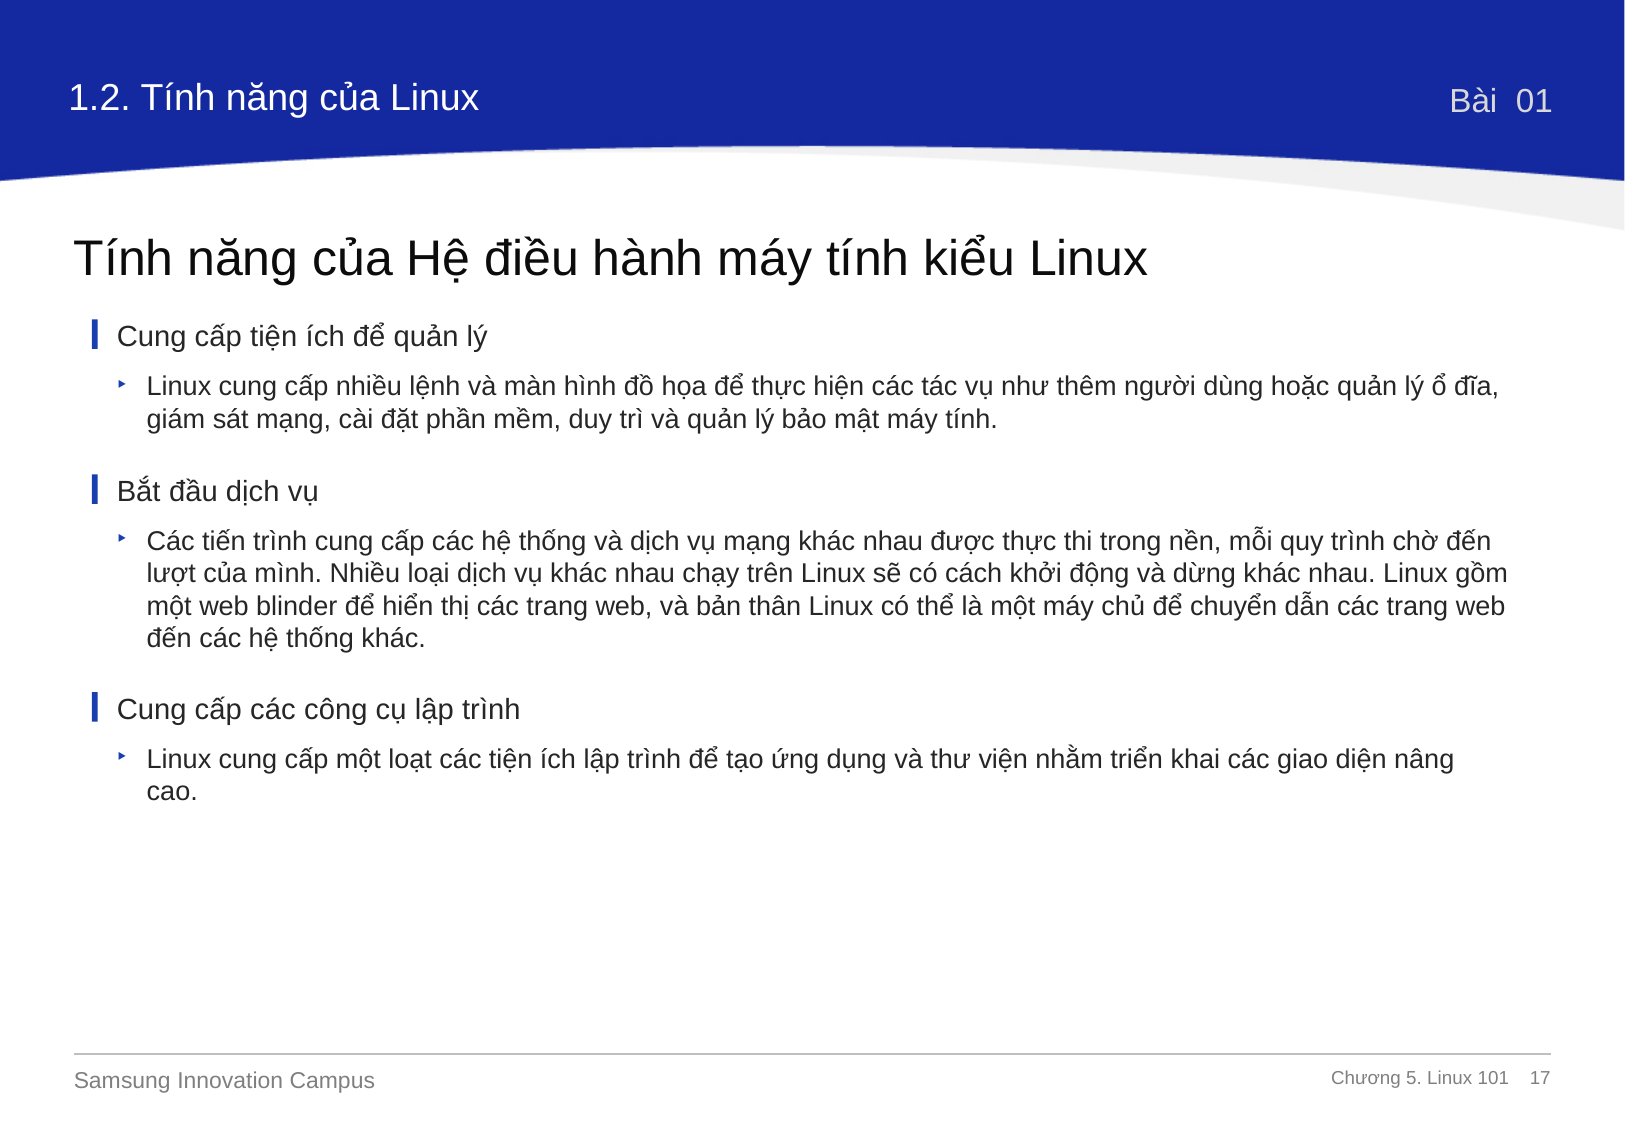

1.2. Tính năng của Linux
Bài  01
Tính năng của Hệ điều hành máy tính kiểu Linux
Cung cấp tiện ích để quản lý

Linux cung cấp nhiều lệnh và màn hình đồ họa để thực hiện các tác vụ như thêm người dùng hoặc quản lý ổ đĩa, giám sát mạng, cài đặt phần mềm, duy trì và quản lý bảo mật máy tính.
Bắt đầu dịch vụ

Các tiến trình cung cấp các hệ thống và dịch vụ mạng khác nhau được thực thi trong nền, mỗi quy trình chờ đến lượt của mình. Nhiều loại dịch vụ khác nhau chạy trên Linux sẽ có cách khởi động và dừng khác nhau. Linux gồm một web blinder để hiển thị các trang web, và bản thân Linux có thể là một máy chủ để chuyển dẫn các trang web đến các hệ thống khác.
Cung cấp các công cụ lập trình

Linux cung cấp một loạt các tiện ích lập trình để tạo ứng dụng và thư viện nhằm triển khai các giao diện nâng cao.